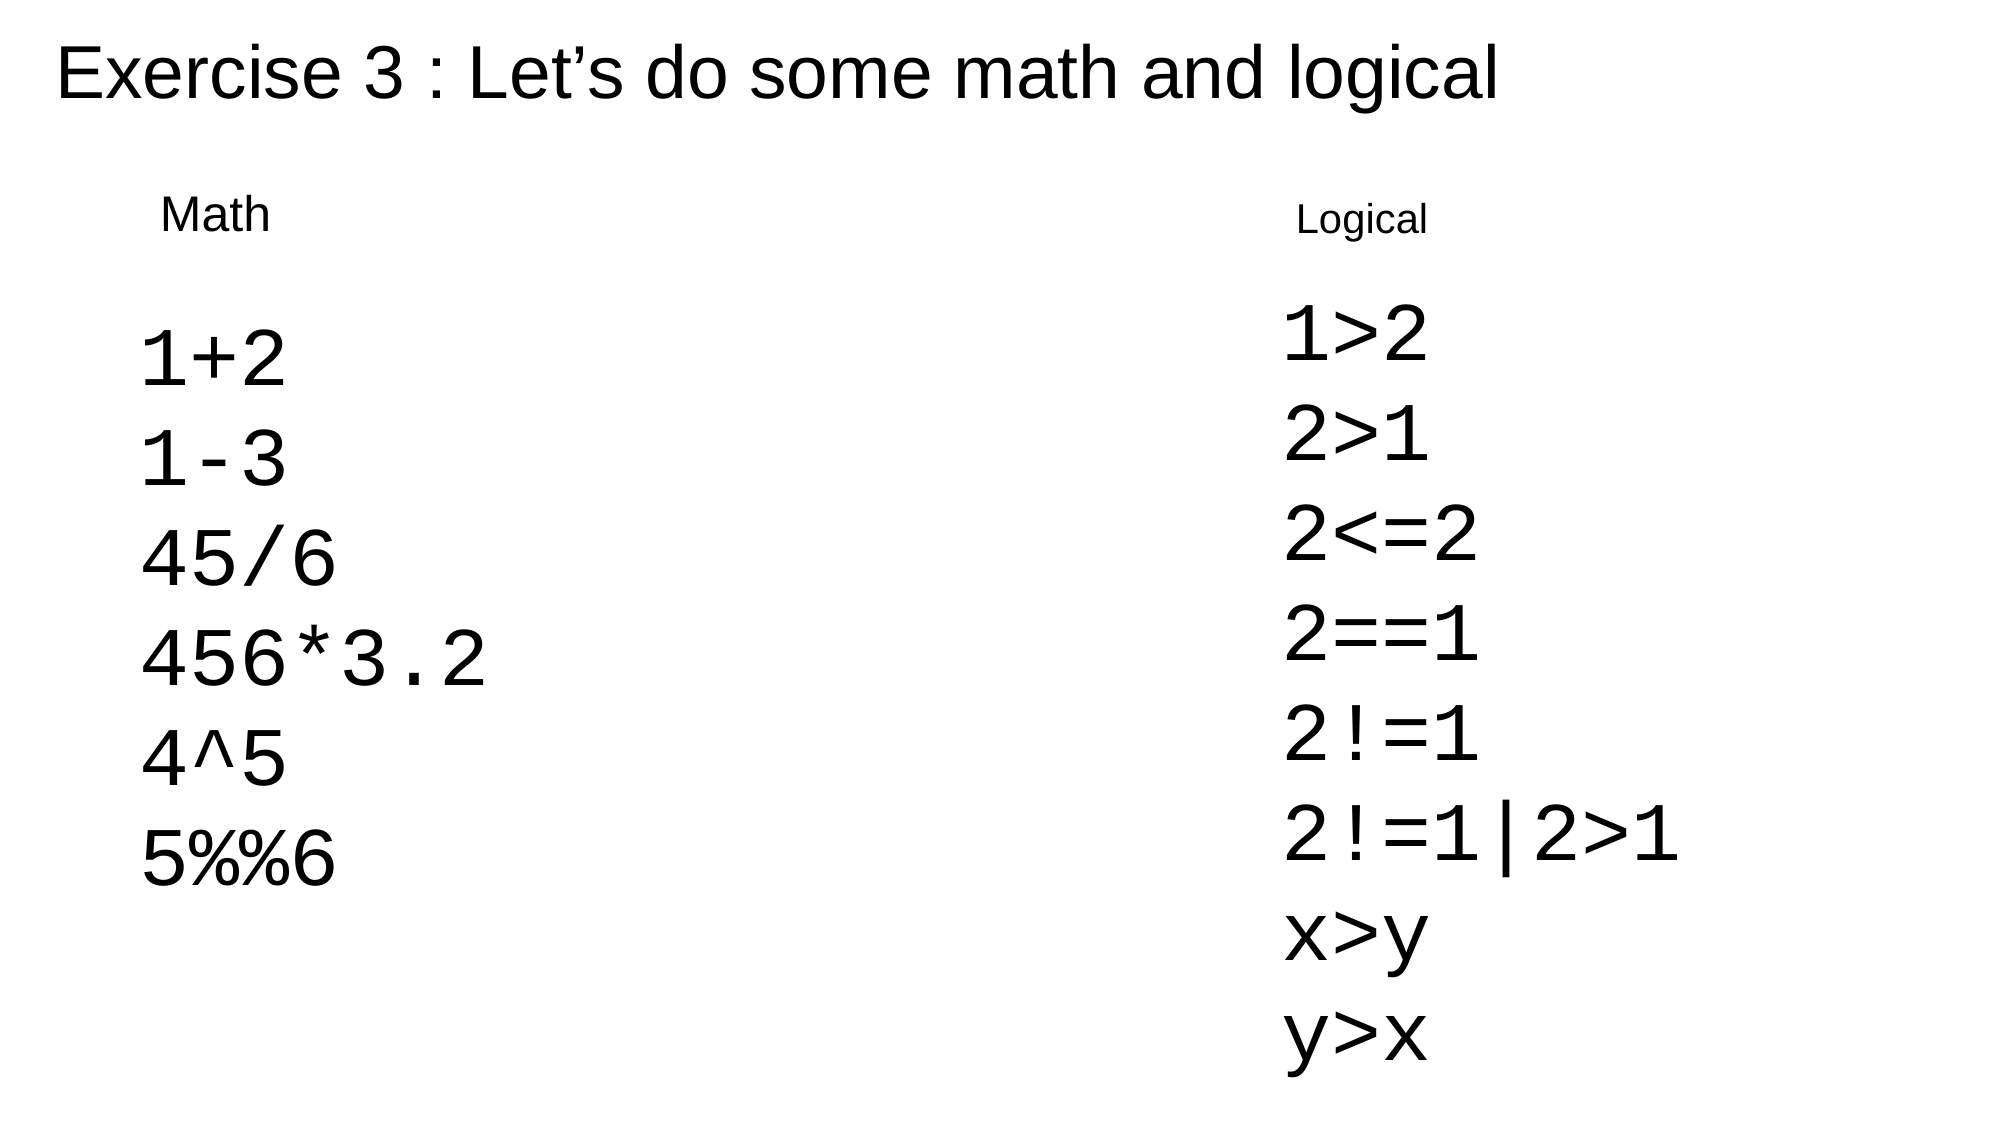

Exercise 3 : Let’s do some math and logical
Math
Logical
1>2
2>1
2<=2
2==1
2!=1
2!=1|2>1
x>y
y>x

1+2
1-3
45/6
456*3.2
4^5
5%%6